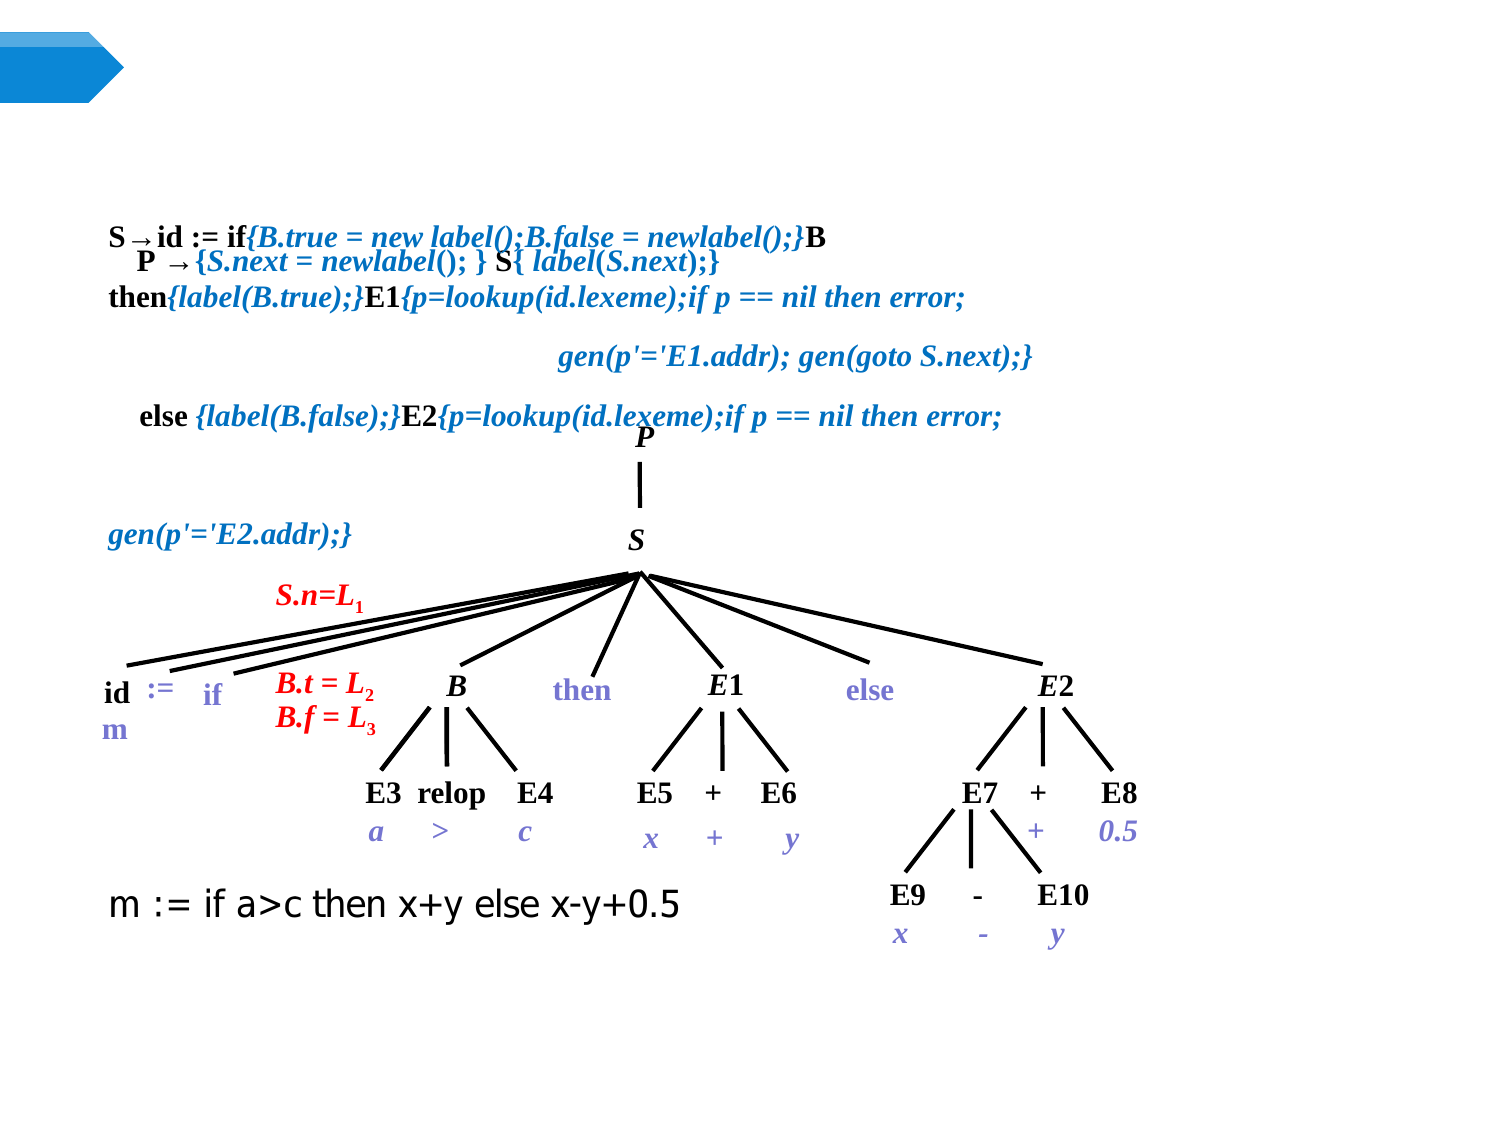

S→id := if{B.true = new label();B.false = newlabel();}B then{label(B.true);}E1{p=lookup(id.lexeme);if p == nil then error;
 			gen(p'='E1.addr); gen(goto S.next);}
    else {label(B.false);}E2{p=lookup(id.lexeme);if p == nil then error;
              						 gen(p'='E2.addr);}
 P →{S.next = newlabel(); } S{ label(S.next);}

P

S

S.n=L1

B
B.t = L2
B.f = L3
then
else
id
E1
E2
if
:=
m

E3  relop    E4
a      >         c

E7    +       E8
        +       0.5

E5    +     E6

E9      -       E10
x         -        y

x      +        y
m := if a>c then x+y else x-y+0.5